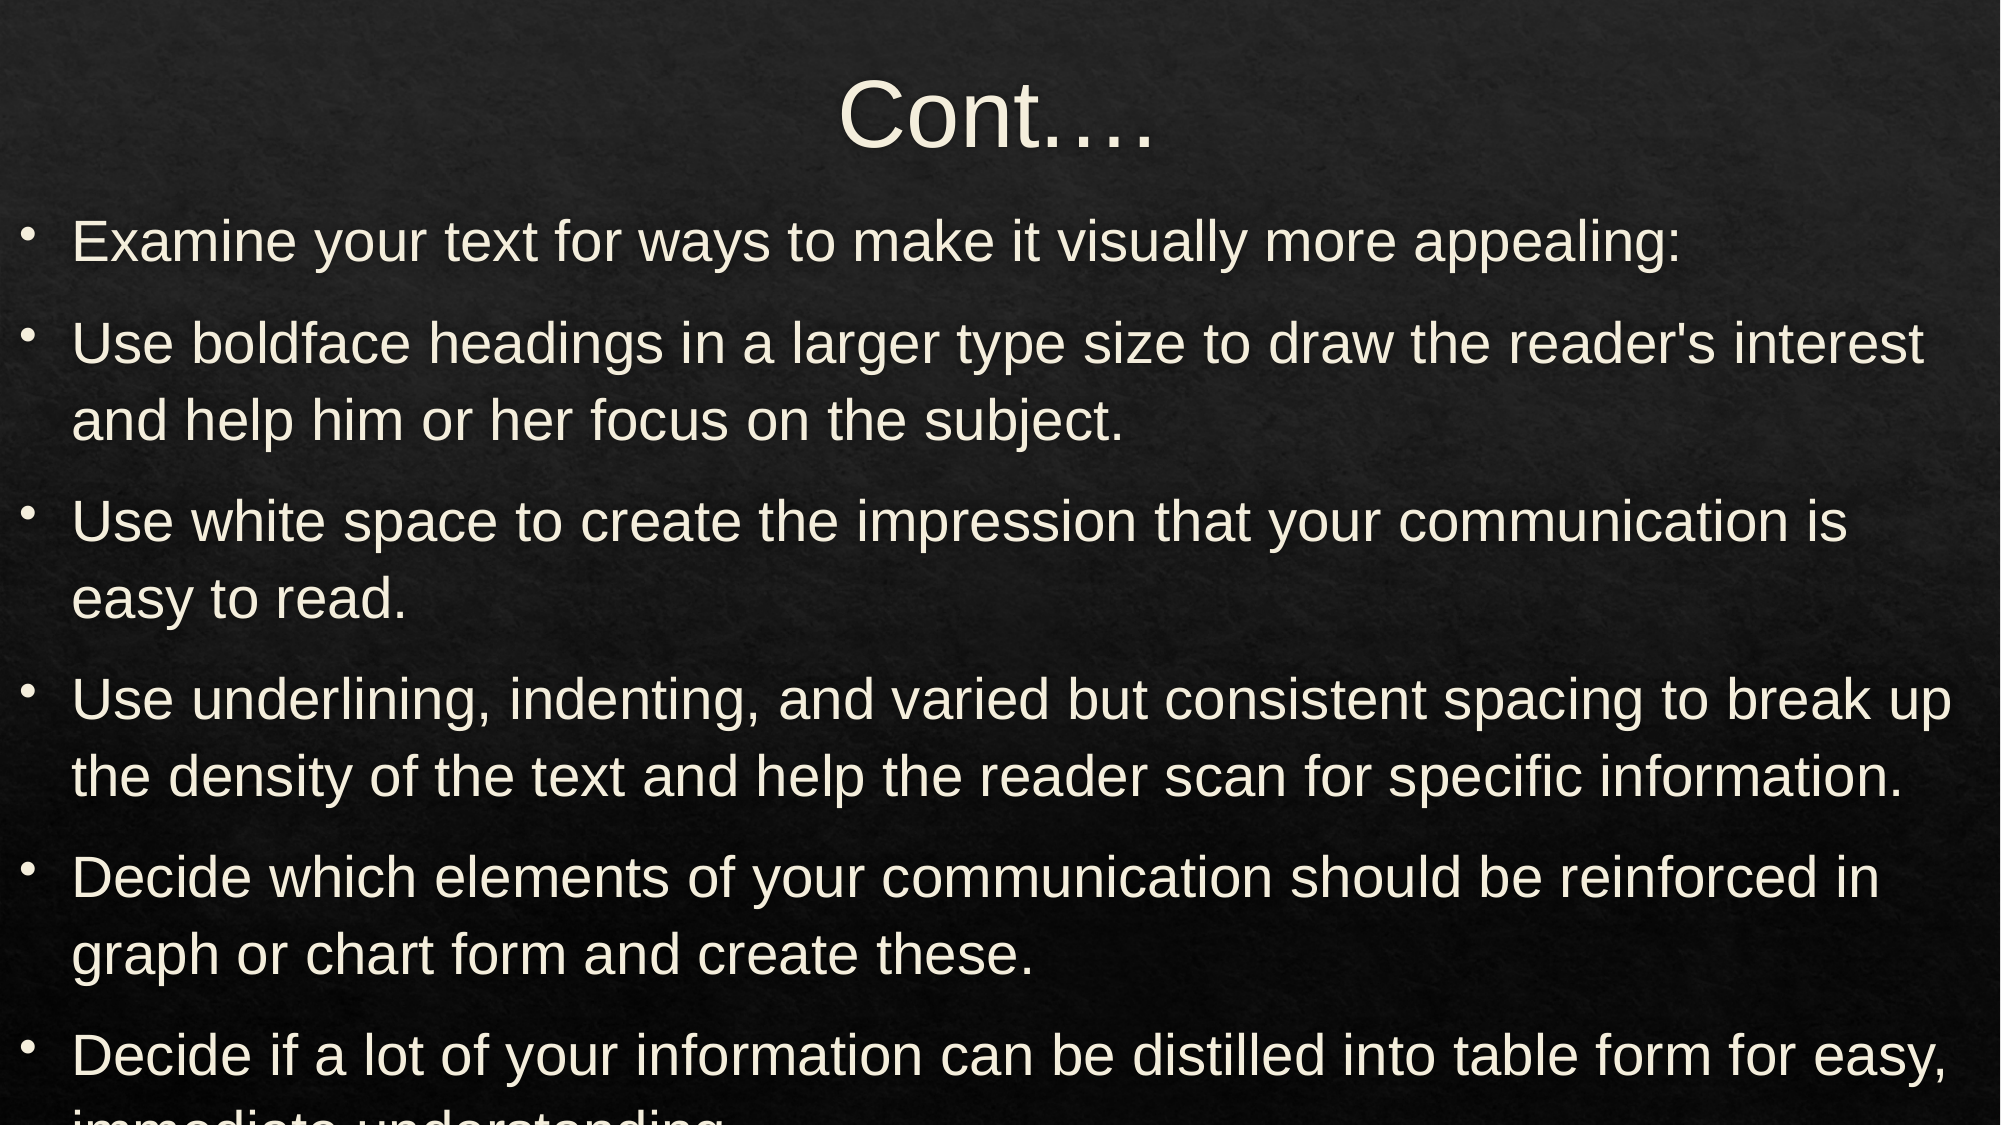

# Cont.…
Examine your text for ways to make it visually more appealing:
Use boldface headings in a larger type size to draw the reader's interest and help him or her focus on the subject.
Use white space to create the impression that your communication is easy to read.
Use underlining, indenting, and varied but consistent spacing to break up the density of the text and help the reader scan for specific information.
Decide which elements of your communication should be reinforced in graph or chart form and create these.
Decide if a lot of your information can be distilled into table form for easy, immediate understanding.